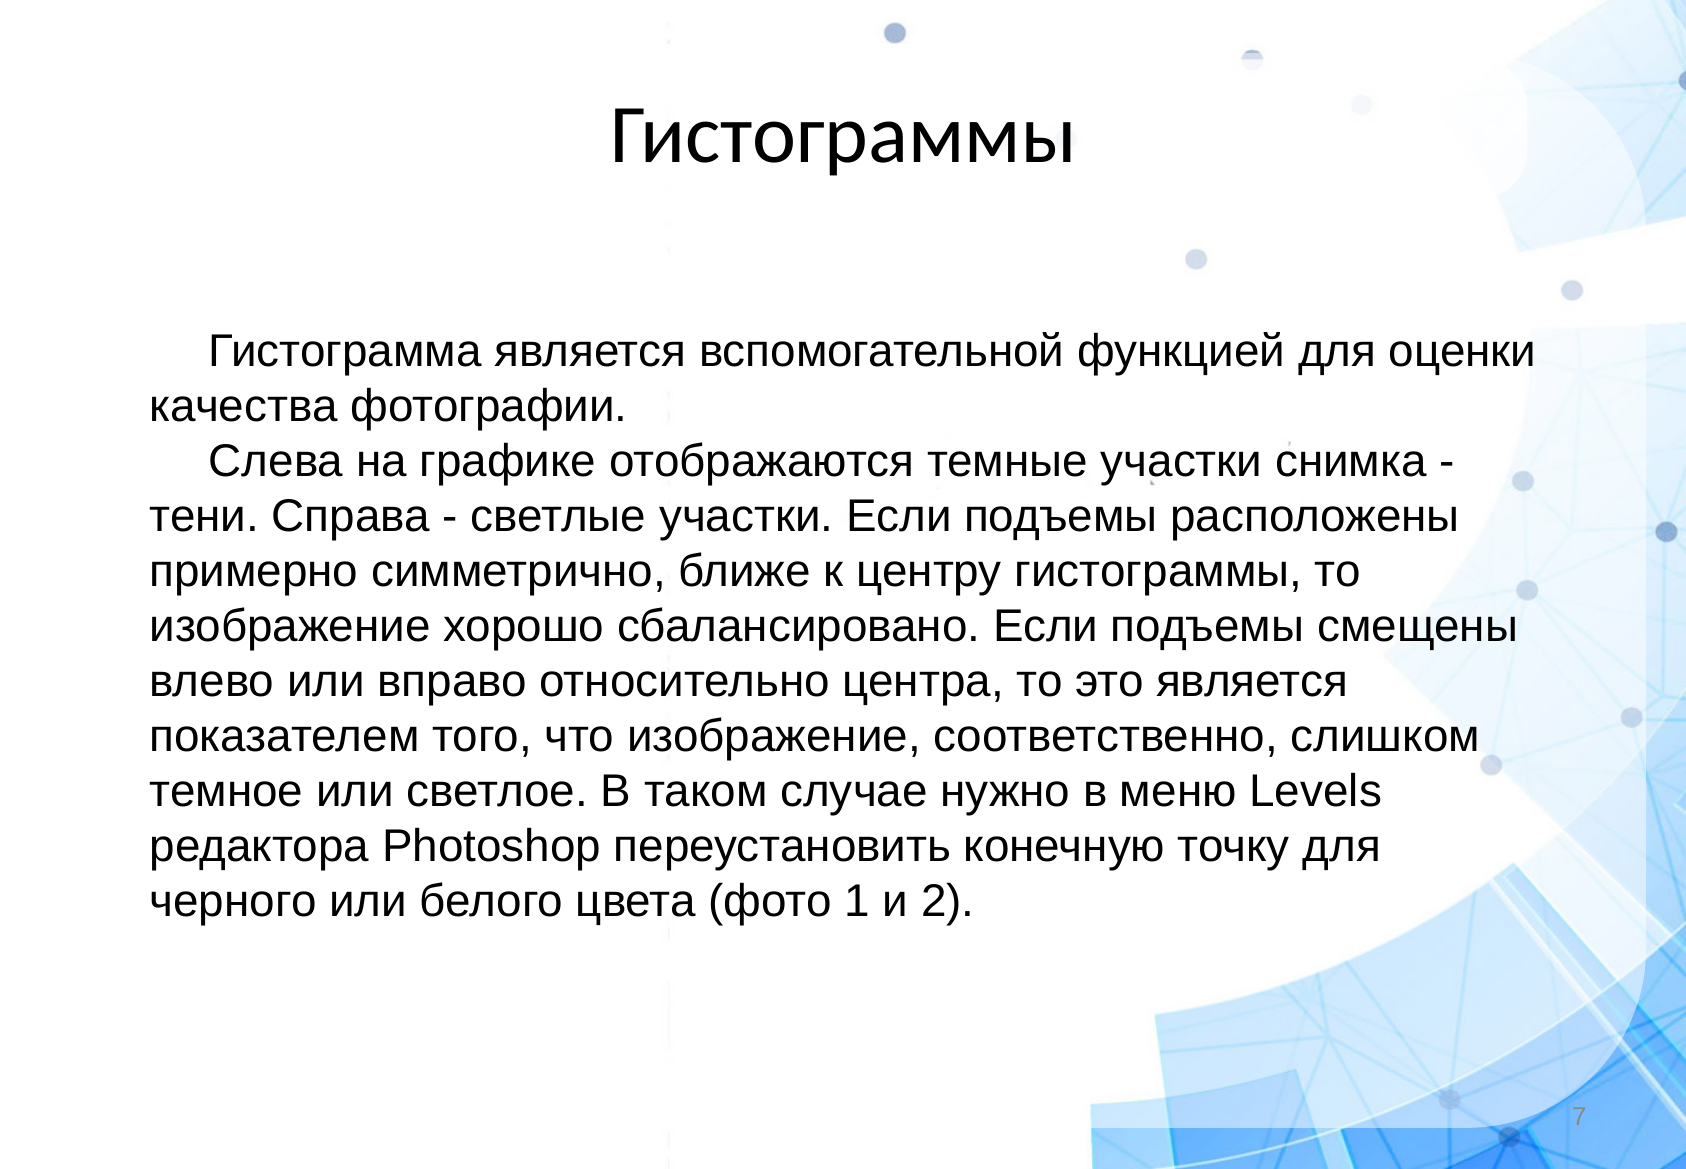

# Гистограммы
Гистограмма является вспомогательной функцией для оценки качества фотографии.
Слева на графике отображаются темные участки снимка - тени. Справа - светлые участки. Если подъемы расположены примерно симметрично, ближе к центру гистограммы, то изображение хорошо сбалансировано. Если подъемы смещены влево или вправо относительно центра, то это является показателем того, что изображение, соответственно, слишком темное или светлое. В таком случае нужно в меню Levels редактора Photoshop переустановить конечную точку для черного или белого цвета (фото 1 и 2).
7